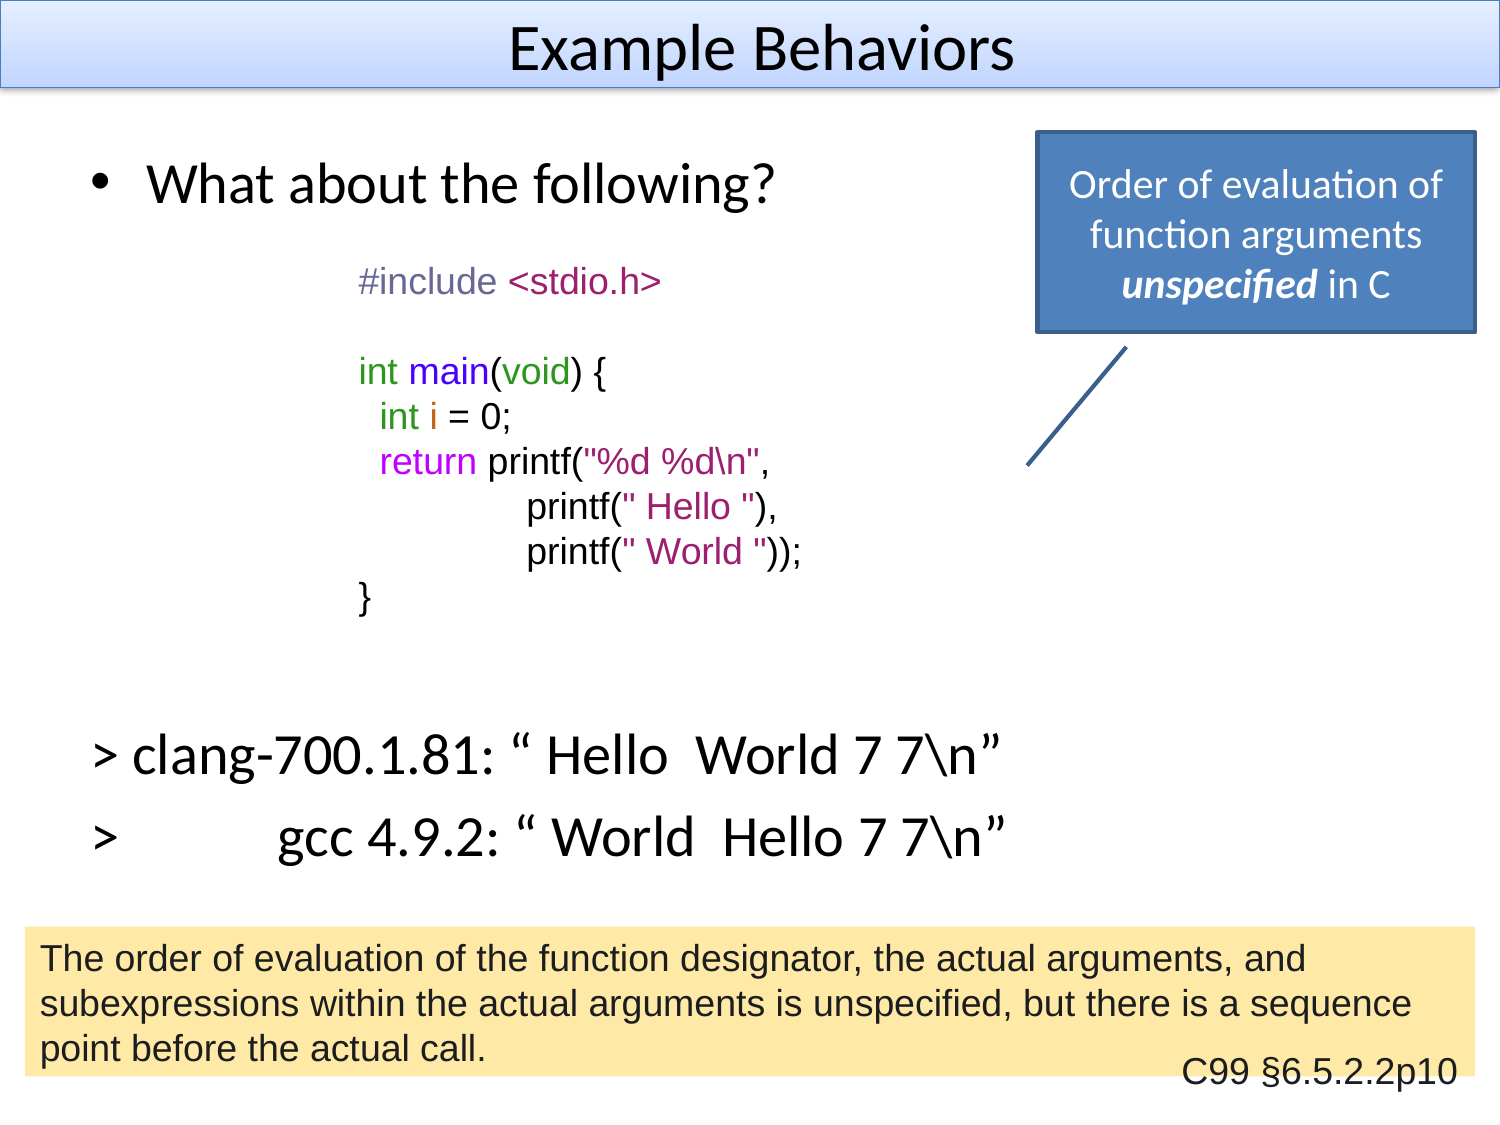

# Example Behaviors
Order of evaluation of function arguments unspecified in C
What about the following?

> clang-700.1.81: “ Hello  World 7 7\n”
>            gcc 4.9.2: “ World  Hello 7 7\n”

#include <stdio.h>

int main(void) {
  int i = 0;
  return printf("%d %d\n",
                printf(" Hello "),
                printf(" World "));
}
The order of evaluation of the function designator, the actual arguments, and subexpressions within the actual arguments is unspecified, but there is a sequence point before the actual call.
C99 §6.5.2.2p10